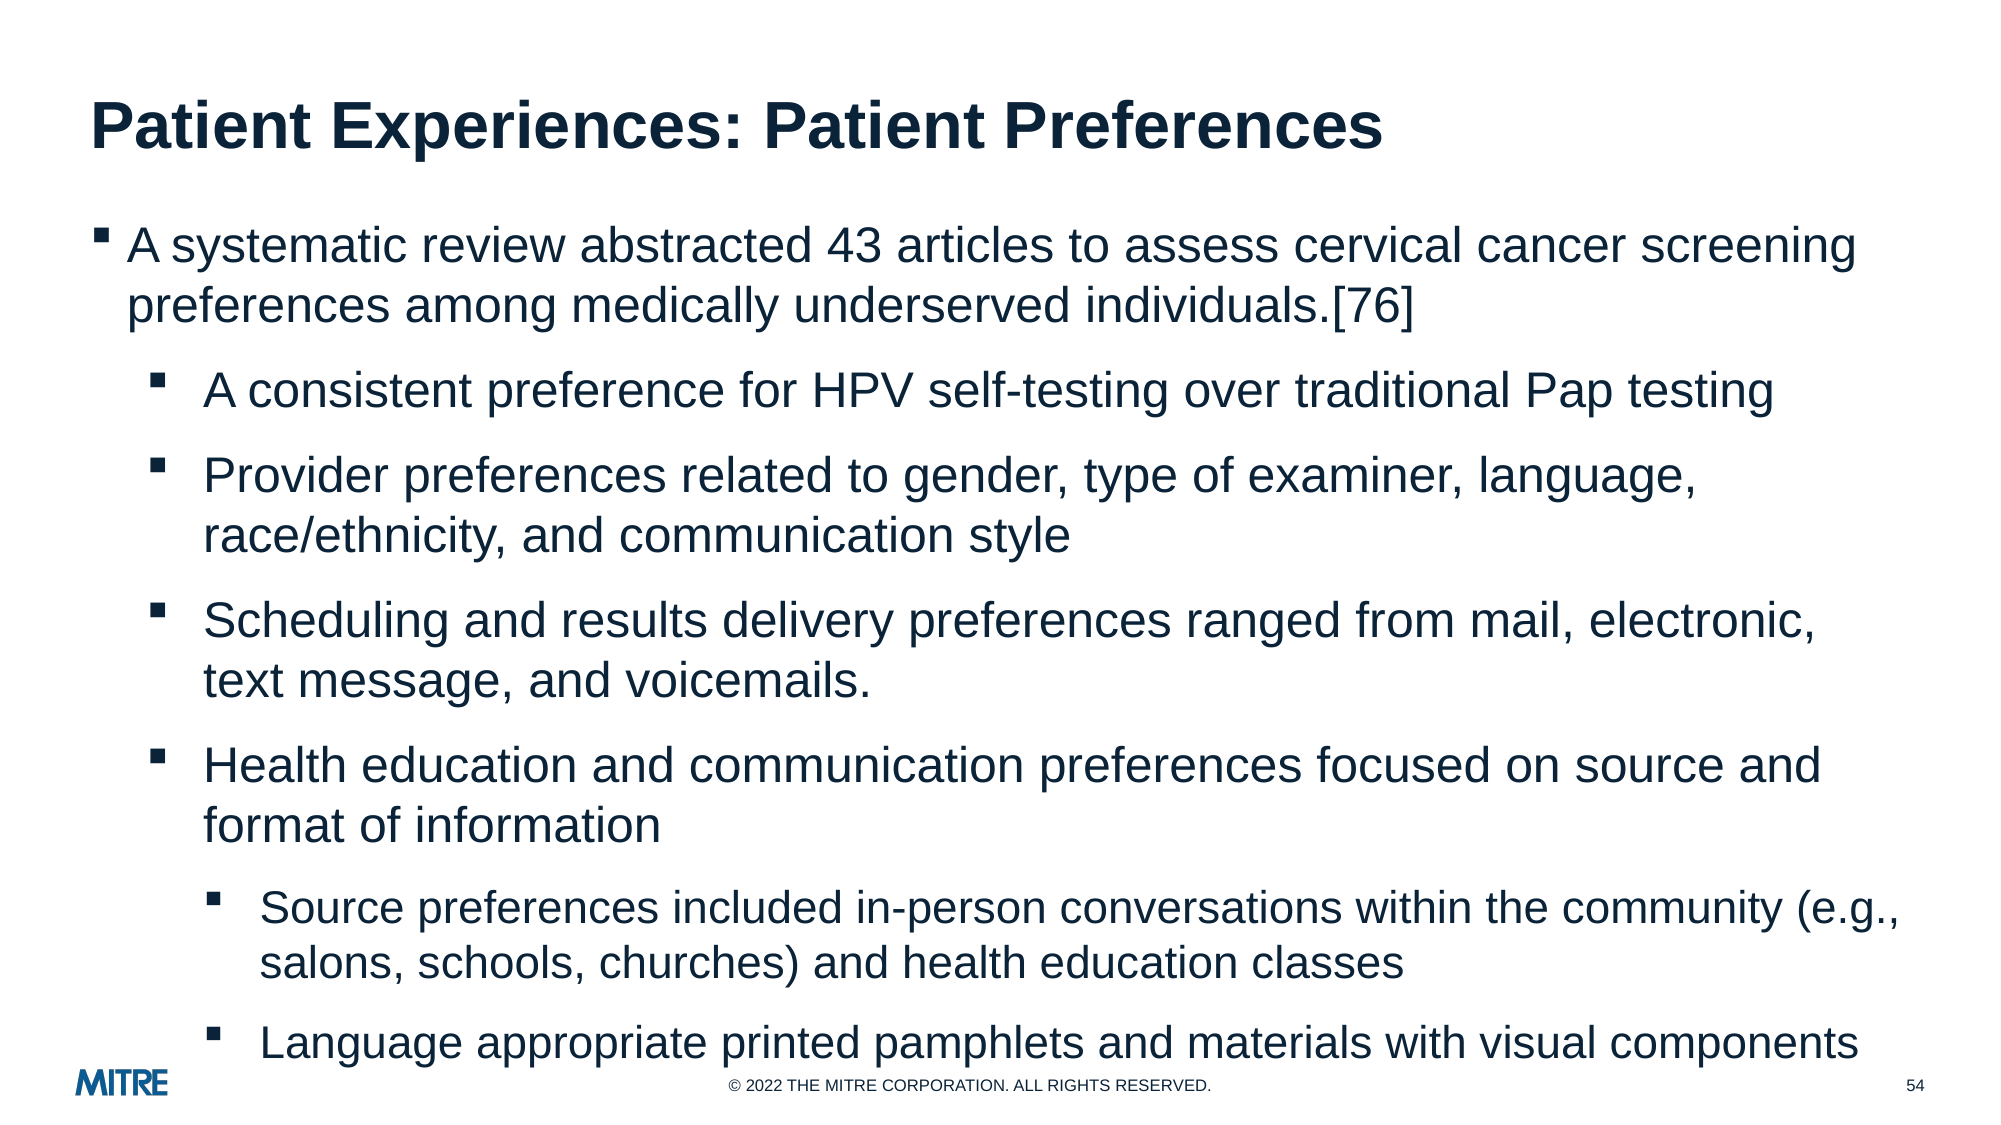

# Patient Experiences: Patient Preferences
A systematic review abstracted 43 articles to assess cervical cancer screening preferences among medically underserved individuals.[76]
A consistent preference for HPV self-testing over traditional Pap testing
Provider preferences related to gender, type of examiner, language, race/ethnicity, and communication style
Scheduling and results delivery preferences ranged from mail, electronic, text message, and voicemails.
Health education and communication preferences focused on source and format of information
Source preferences included in-person conversations within the community (e.g., salons, schools, churches) and health education classes
Language appropriate printed pamphlets and materials with visual components
54